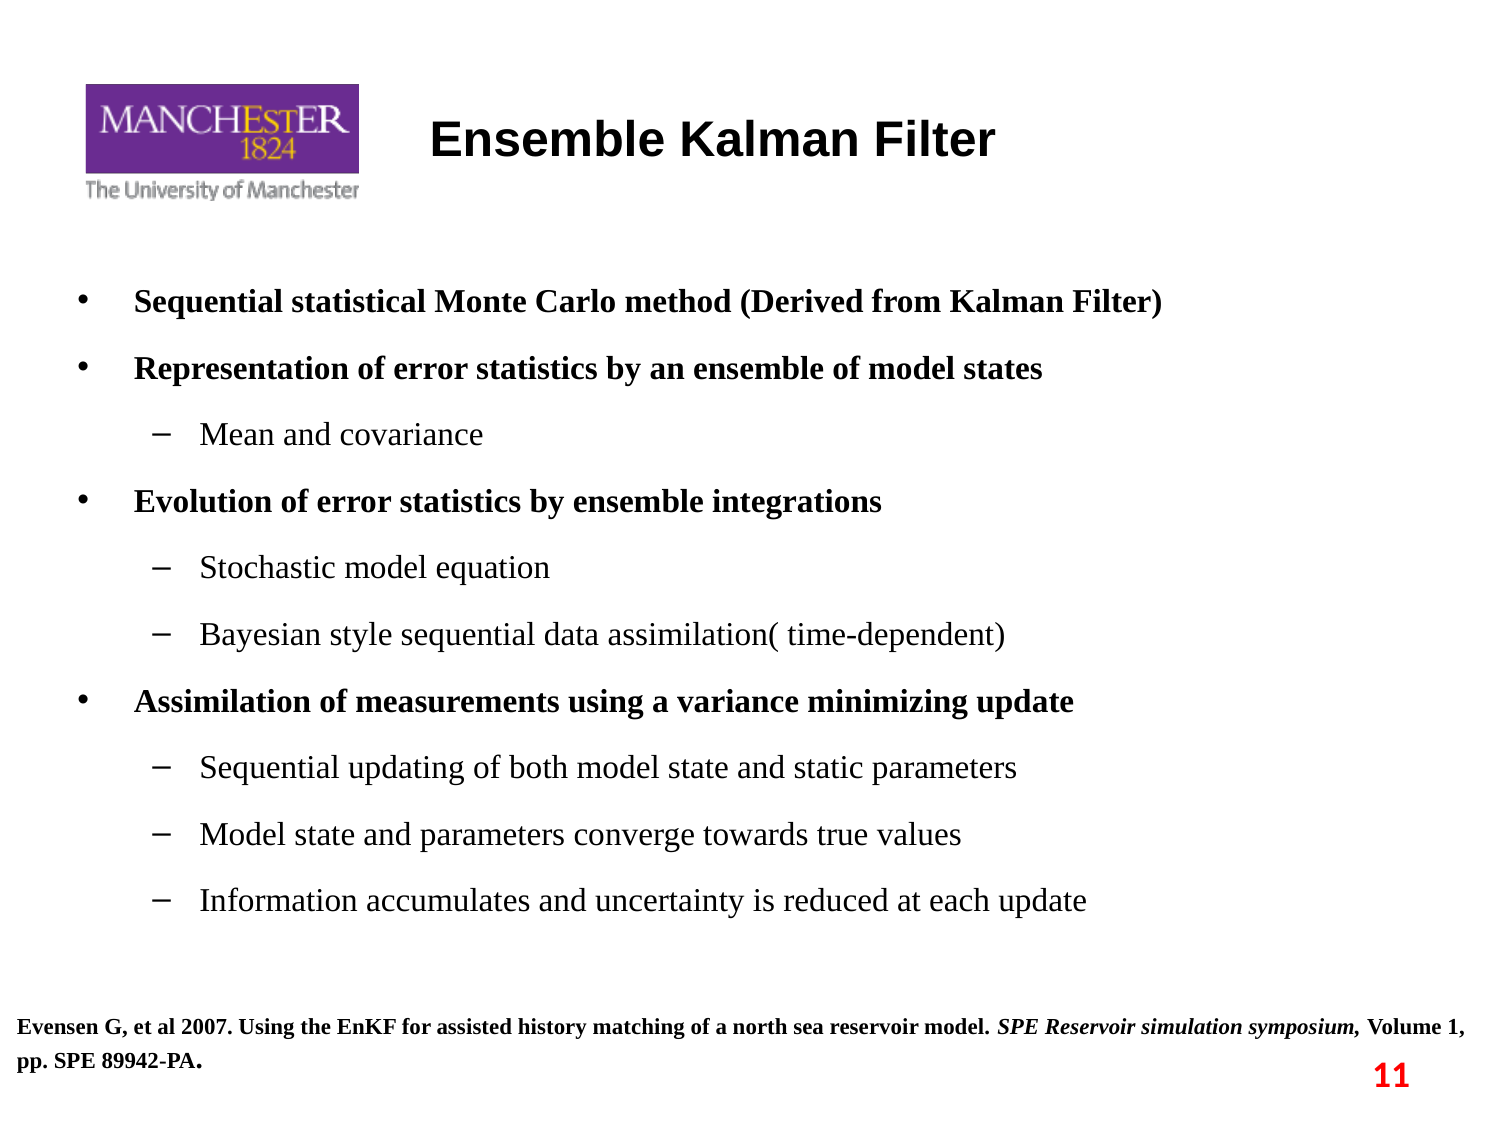

Ensemble Kalman Filter
Sequential statistical Monte Carlo method (Derived from Kalman Filter)
Representation of error statistics by an ensemble of model states
Mean and covariance
Evolution of error statistics by ensemble integrations
Stochastic model equation
Bayesian style sequential data assimilation( time-dependent)
Assimilation of measurements using a variance minimizing update
Sequential updating of both model state and static parameters
Model state and parameters converge towards true values
Information accumulates and uncertainty is reduced at each update

Evensen G, et al 2007. Using the EnKF for assisted history matching of a north sea reservoir model. SPE Reservoir simulation symposium, Volume 1, pp. SPE 89942-PA.
11